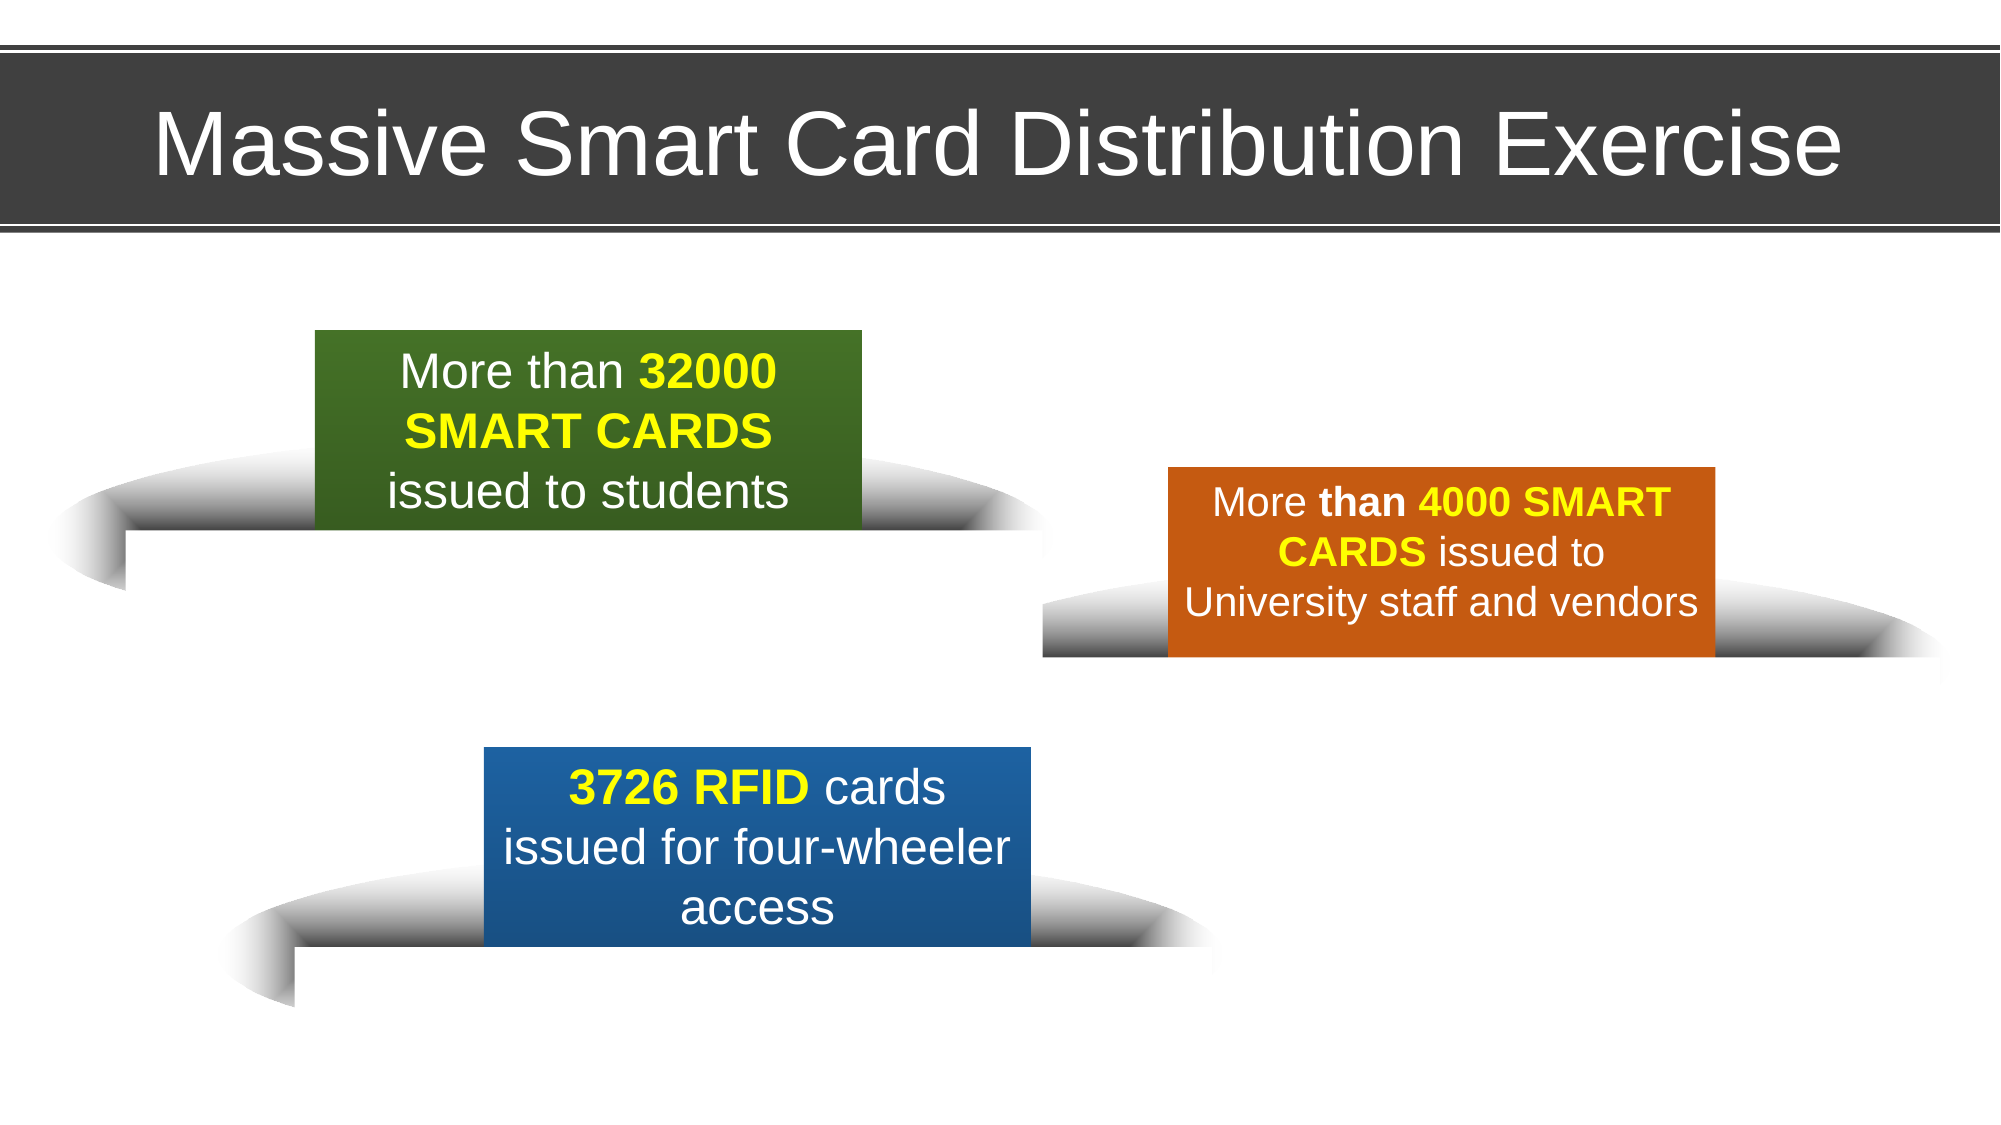

# Massive Smart Card Distribution Exercise
More than 32000 SMART CARDS issued to students

More than 4000 SMART CARDS issued to University staff and vendors

3726 RFID cards issued for four-wheeler access